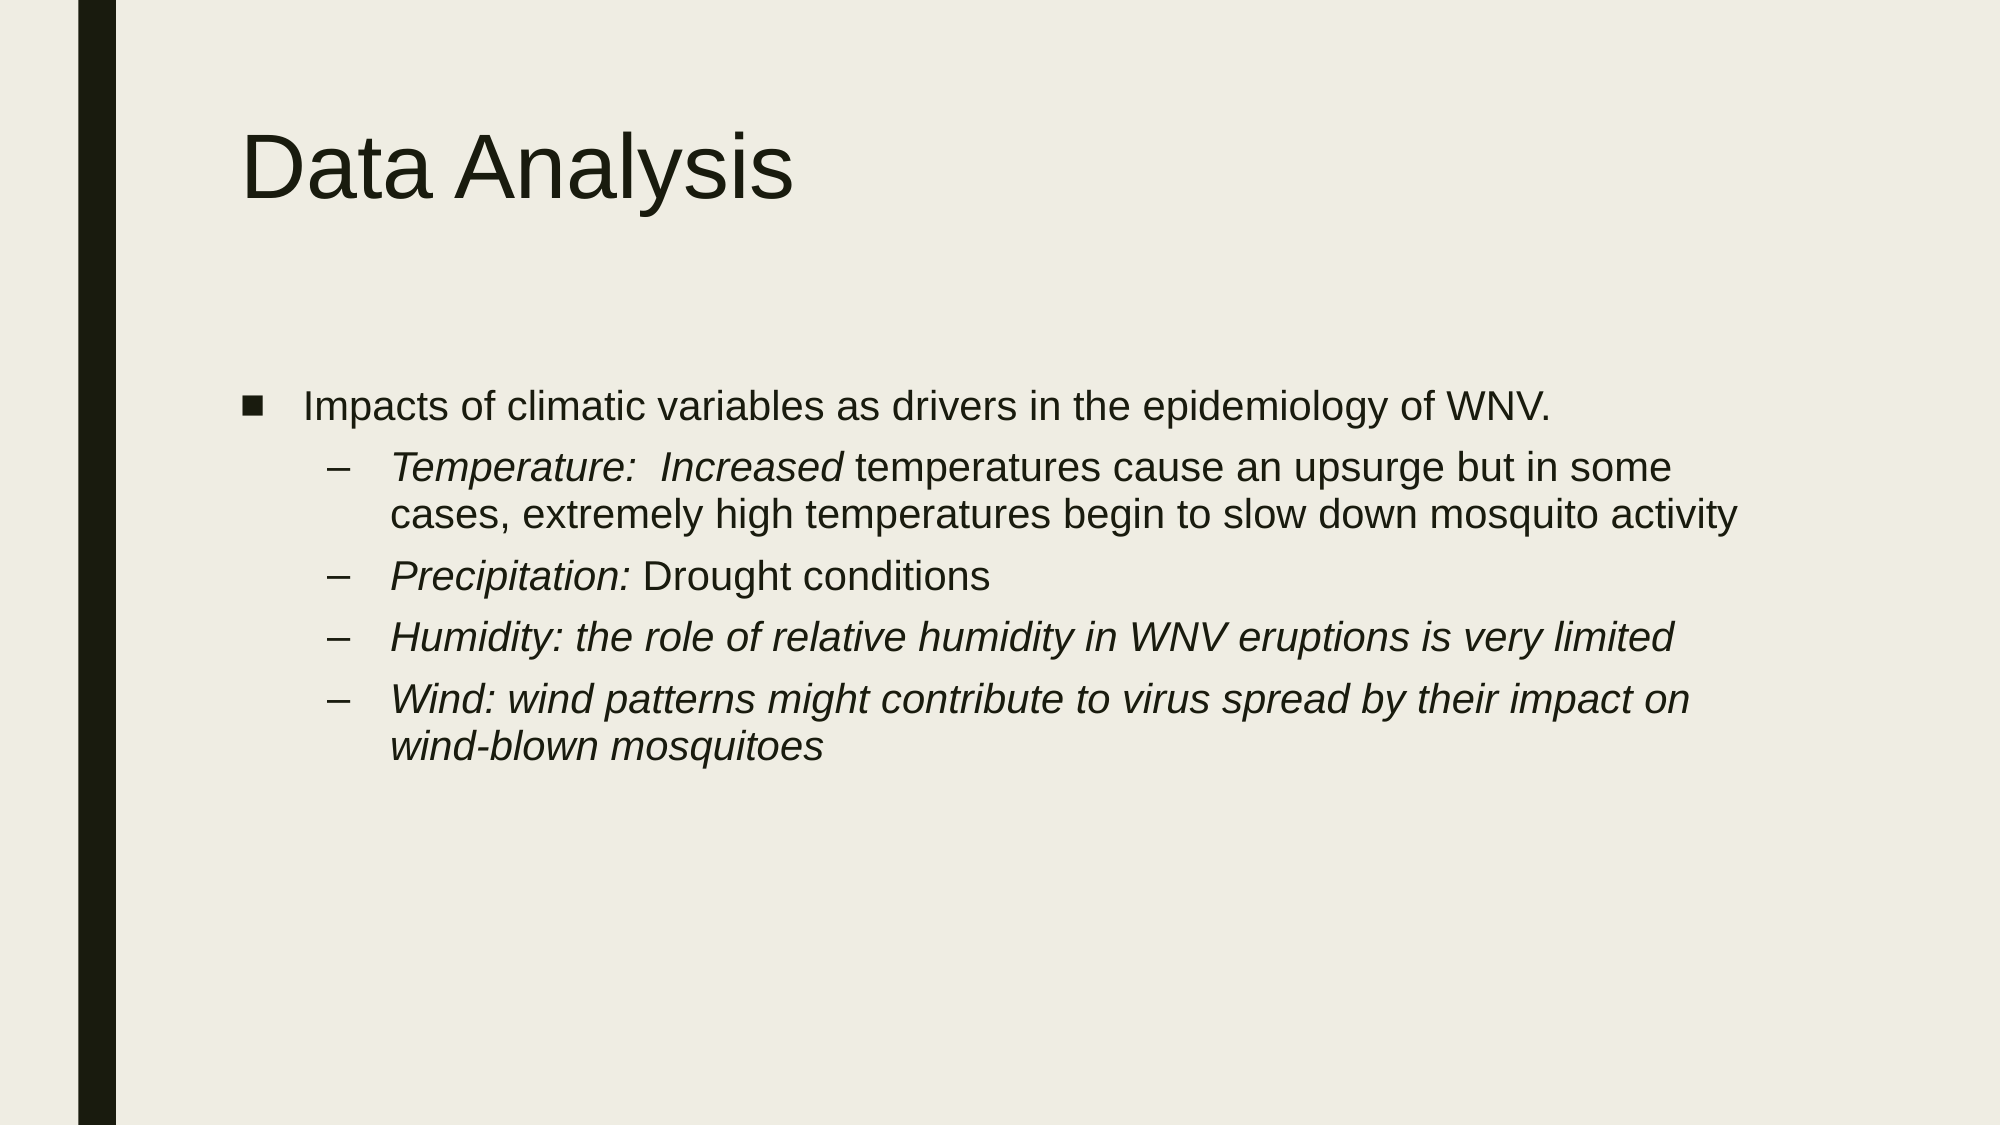

# Data Analysis
Impacts of climatic variables as drivers in the epidemiology of WNV.
Temperature:  Increased temperatures cause an upsurge but in some cases, extremely high temperatures begin to slow down mosquito activity
Precipitation: Drought conditions
Humidity: the role of relative humidity in WNV eruptions is very limited
Wind: wind patterns might contribute to virus spread by their impact on wind-blown mosquitoes